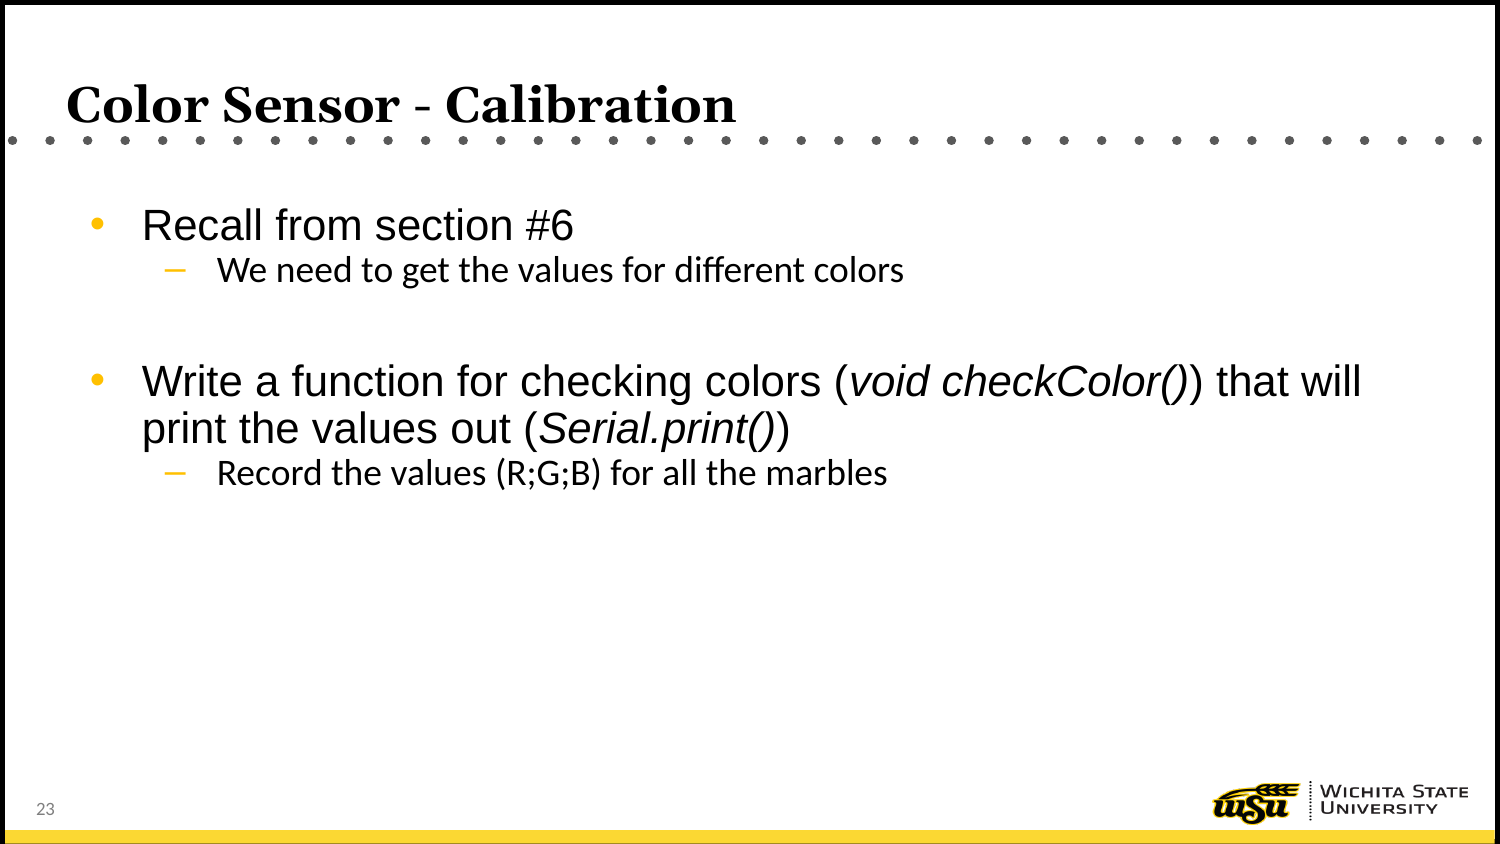

# Color Sensor - Calibration
Recall from section #6
We need to get the values for different colors

Write a function for checking colors (void checkColor()) that will print the values out (Serial.print())
Record the values (R;G;B) for all the marbles